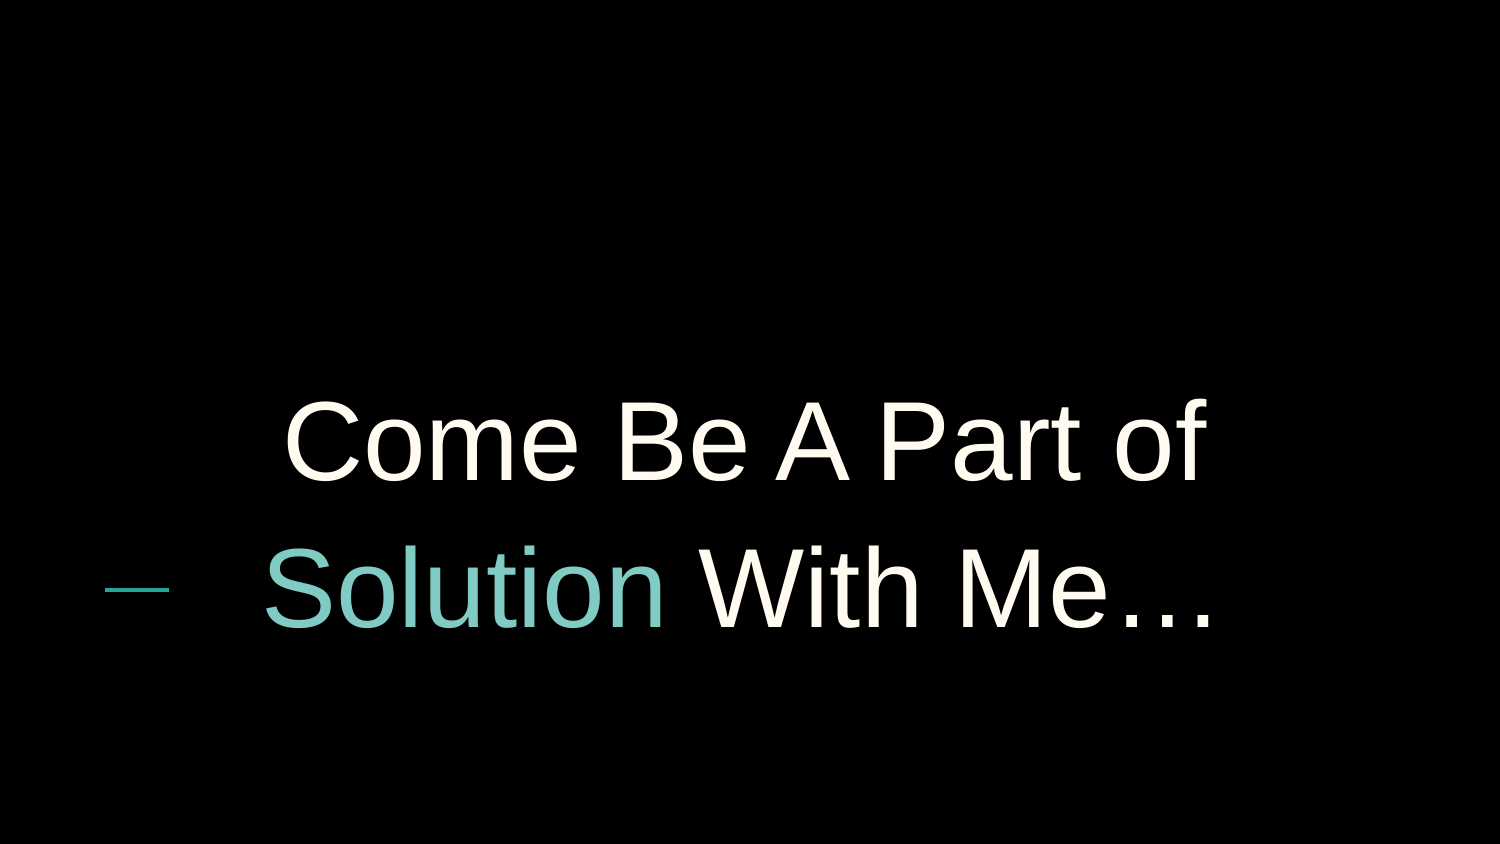

# Come Be A Part of
Solution With Me…